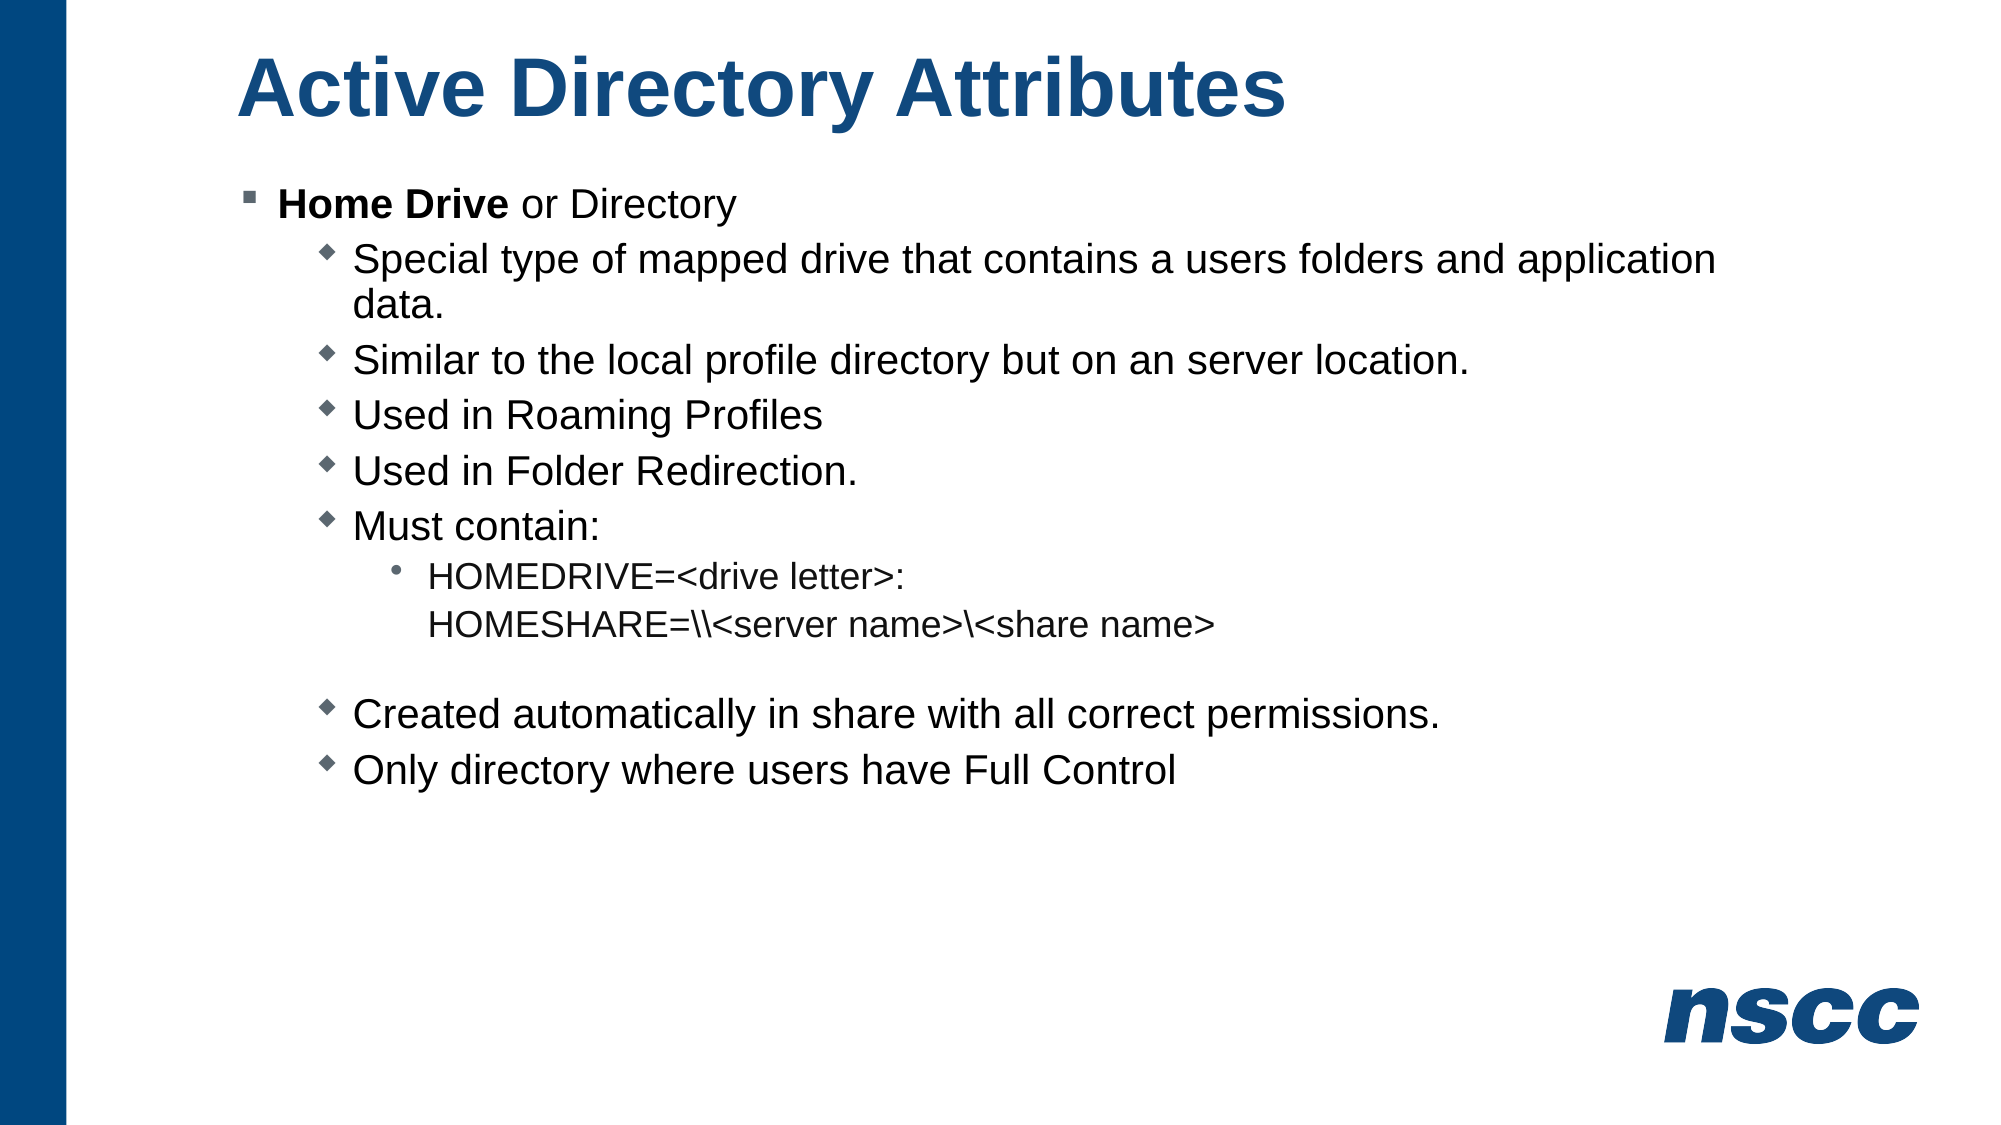

# Active Directory Attributes
Home Drive or Directory
Special type of mapped drive that contains a users folders and application data.
Similar to the local profile directory but on an server location.
Used in Roaming Profiles
Used in Folder Redirection.
Must contain:
HOMEDRIVE=<drive letter>:
HOMESHARE=\\<server name>\<share name>
Created automatically in share with all correct permissions.
Only directory where users have Full Control